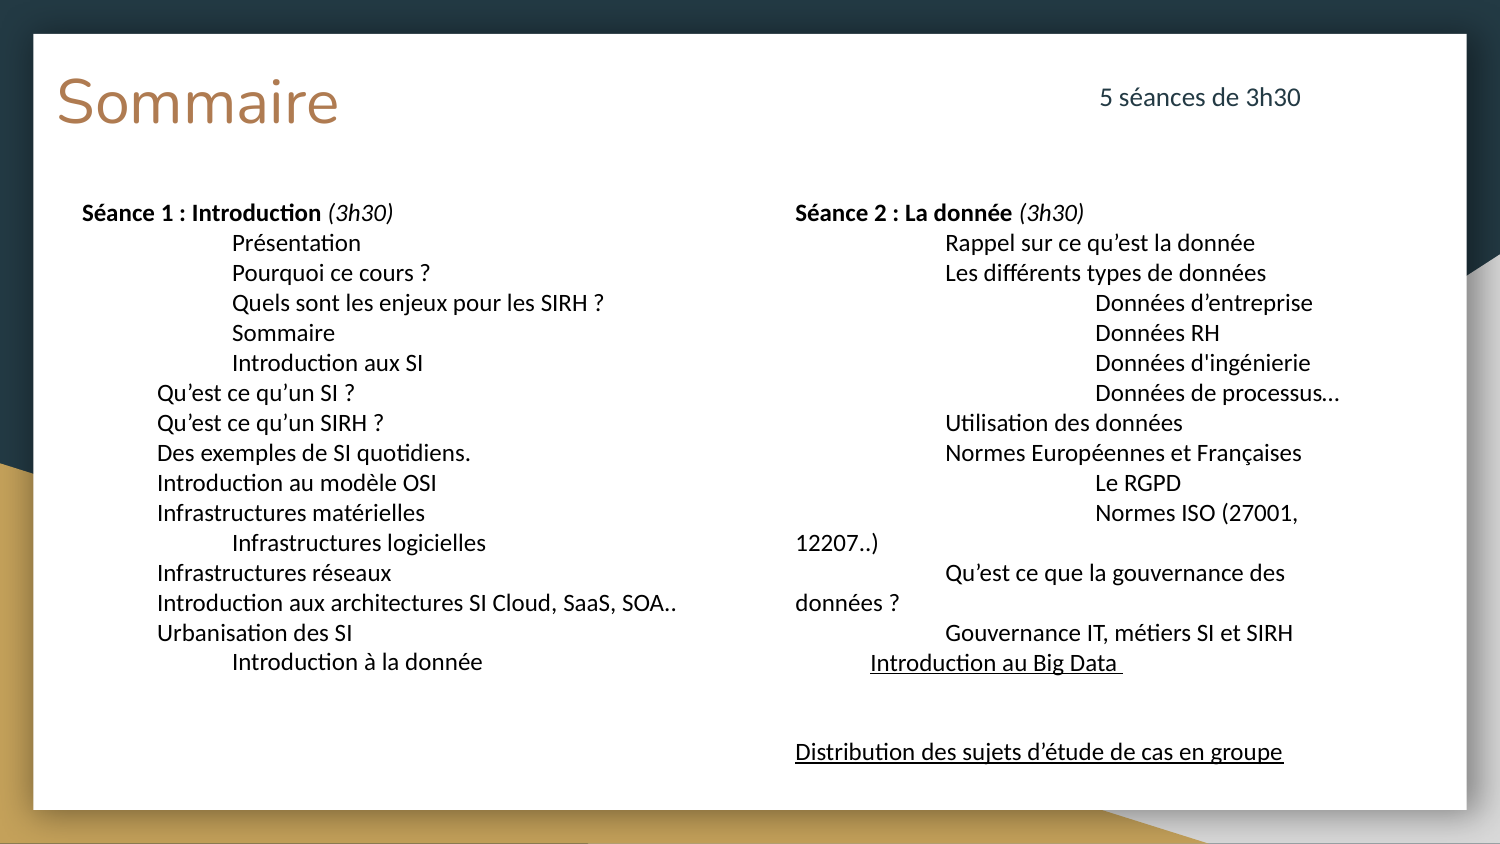

# Sommaire
5 séances de 3h30
Séance 1 : Introduction (3h30)
	Présentation
	Pourquoi ce cours ?
	Quels sont les enjeux pour les SIRH ?
	Sommaire
	Introduction aux SI
Qu’est ce qu’un SI ?
Qu’est ce qu’un SIRH ?
Des exemples de SI quotidiens.
Introduction au modèle OSI
Infrastructures matérielles
	Infrastructures logicielles
Infrastructures réseaux
Introduction aux architectures SI Cloud, SaaS, SOA..
Urbanisation des SI
	Introduction à la donnée

Séance 2 : La donnée (3h30)
	Rappel sur ce qu’est la donnée
	Les différents types de données
		Données d’entreprise
		Données RH
		Données d'ingénierie
		Données de processus…
	Utilisation des données
	Normes Européennes et Françaises
		Le RGPD
		Normes ISO (27001, 12207..)
	Qu’est ce que la gouvernance des données ?
	Gouvernance IT, métiers SI et SIRH
Introduction au Big Data

Distribution des sujets d’étude de cas en groupe